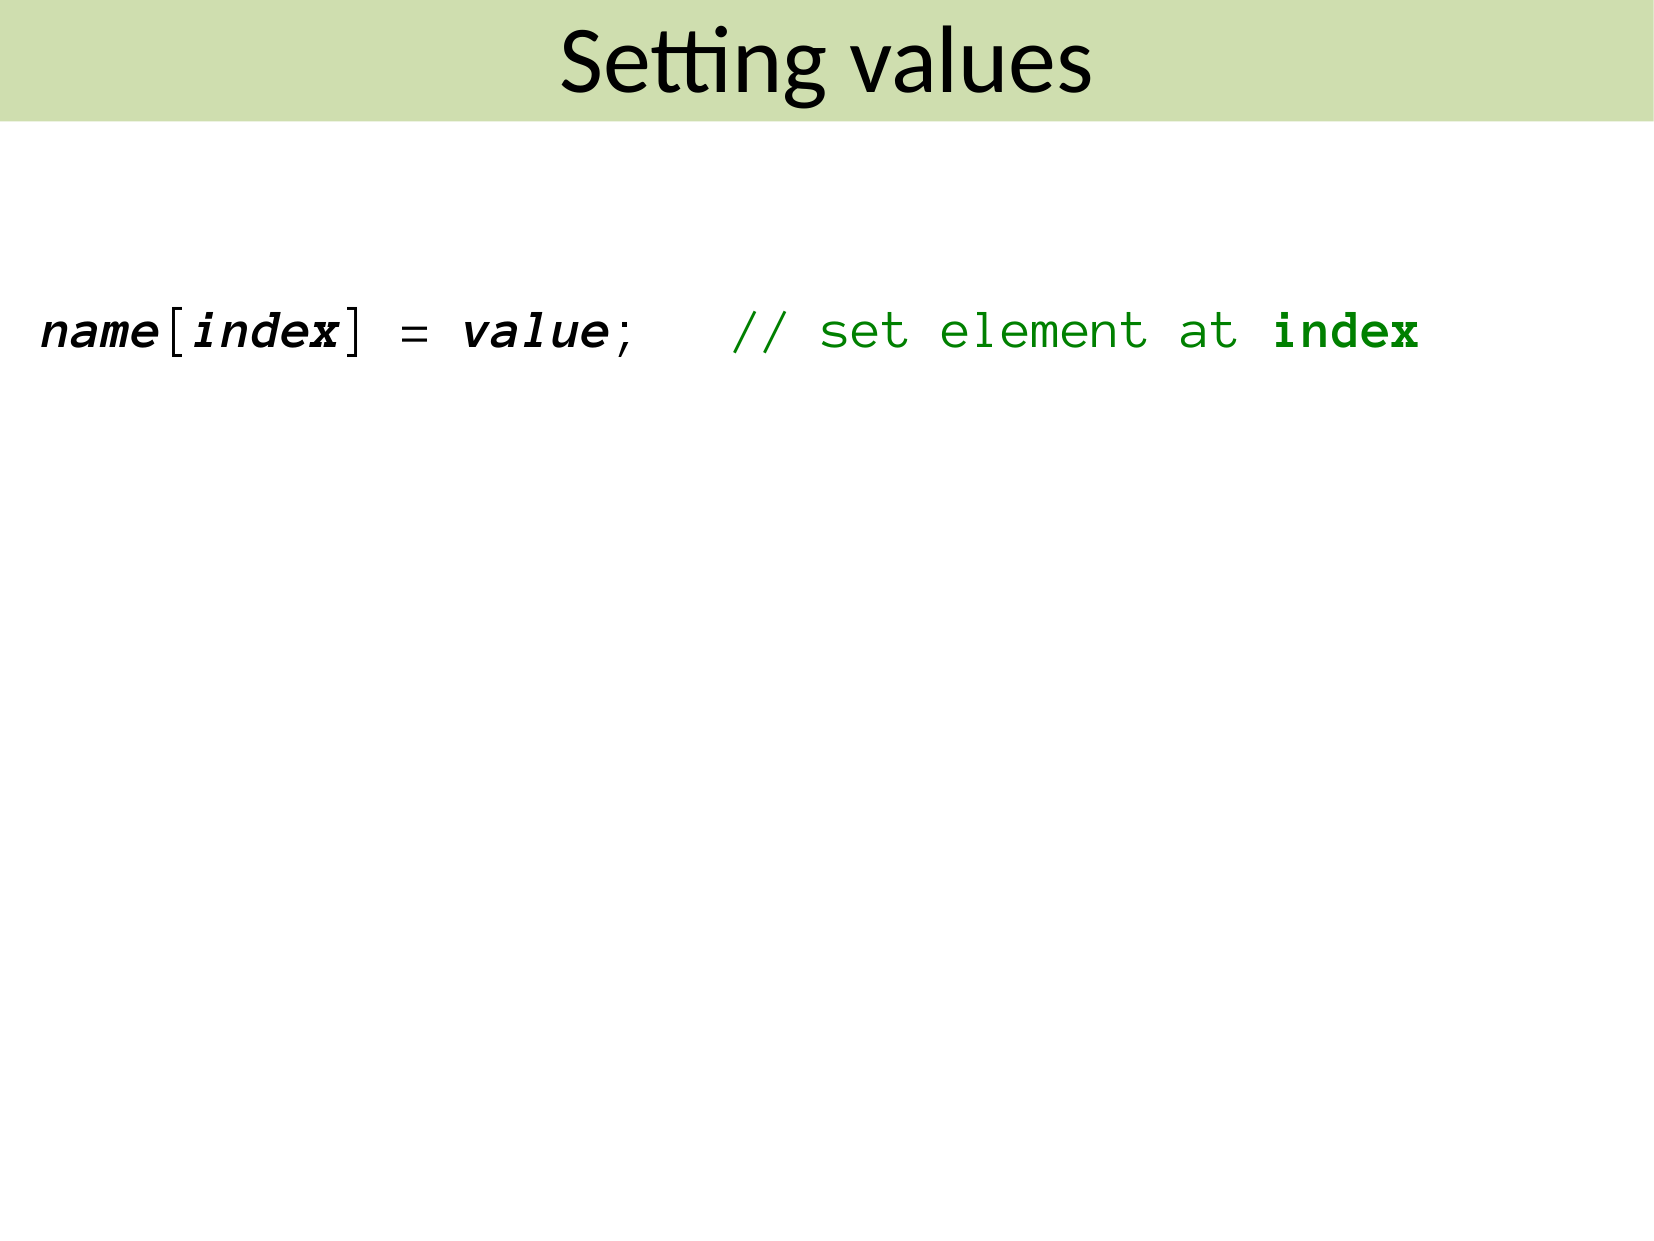

# Putting Data In An Array
Setting values

name[index] = value;   // set element at index